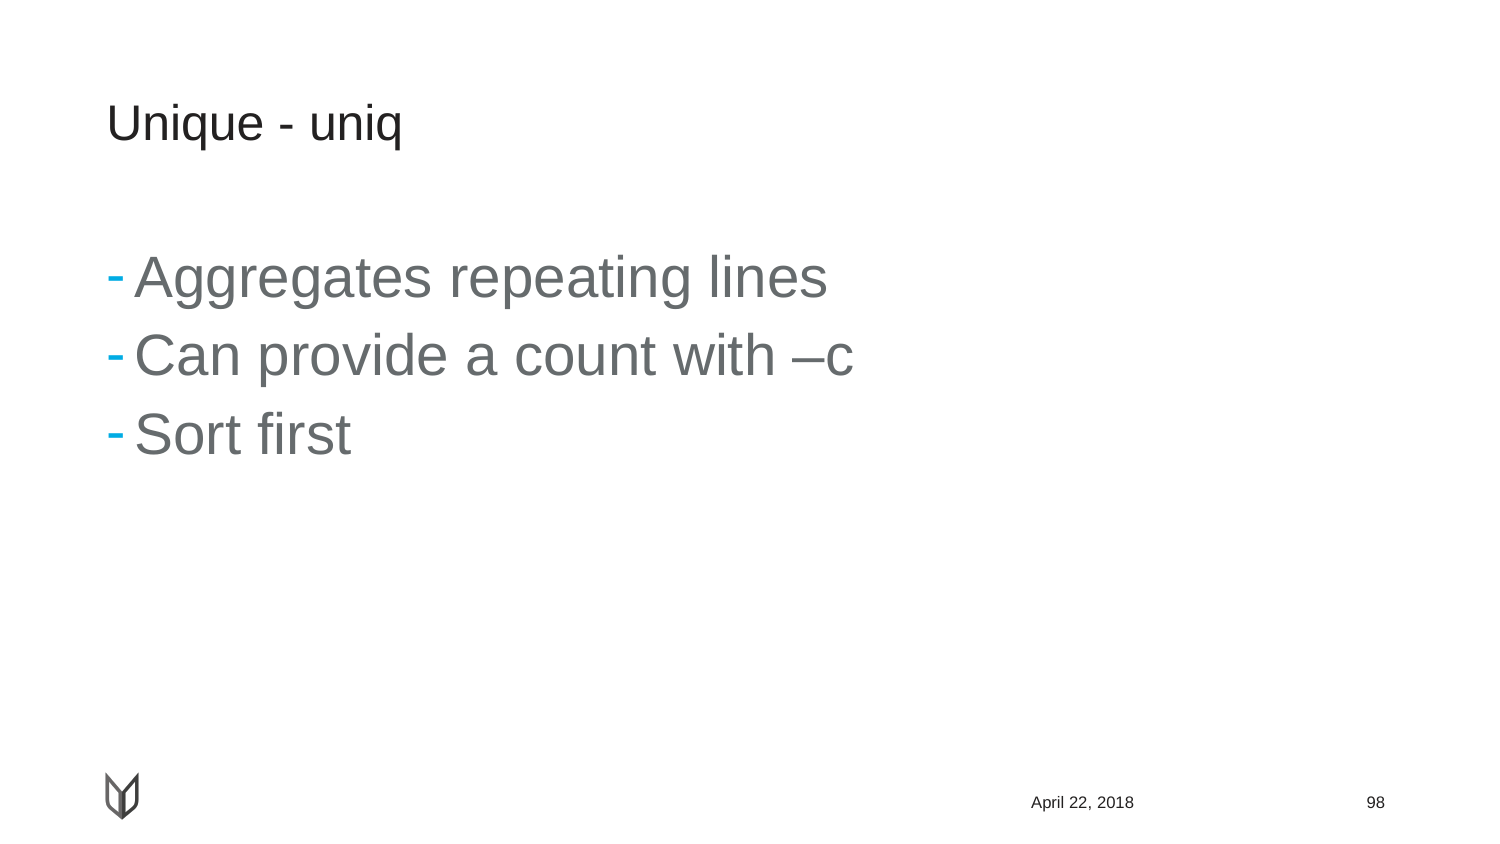

# Unique - uniq
Aggregates repeating lines
Can provide a count with –c
Sort first

April 22, 2018
98